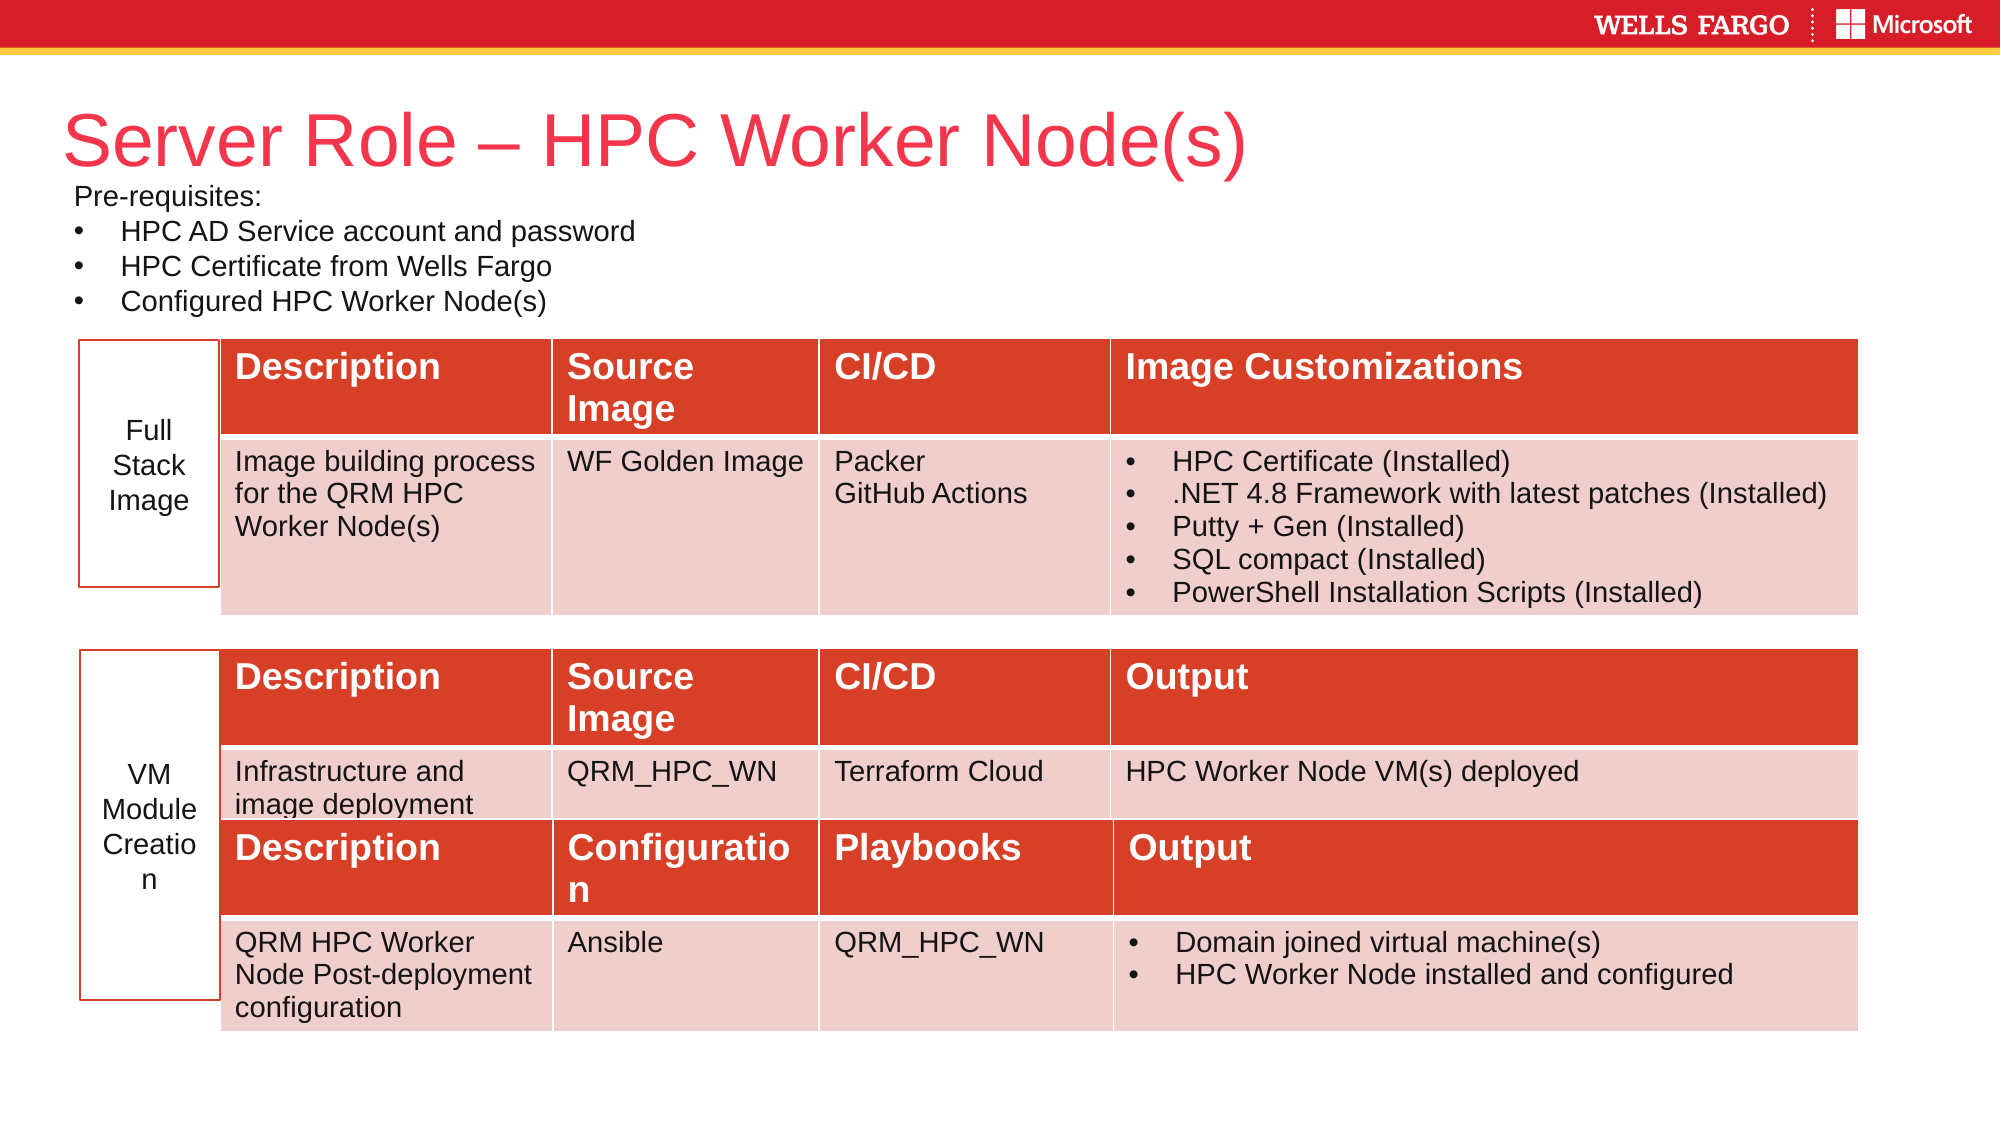

# Server Role – HPC Worker Node(s)
Pre-requisites:
HPC AD Service account and password
HPC Certificate from Wells Fargo
Configured HPC Worker Node(s)
| Description | Source Image | CI/CD | Image Customizations |
| --- | --- | --- | --- |
| Image building process for the QRM HPC Worker Node(s) | WF Golden Image | Packer GitHub Actions | HPC Certificate (Installed) .NET 4.8 Framework with latest patches (Installed) Putty + Gen (Installed) SQL compact (Installed) PowerShell Installation Scripts (Installed) |
Full Stack Image
| Description | Source Image | CI/CD | Output |
| --- | --- | --- | --- |
| Infrastructure and image deployment | QRM\_HPC\_WN | Terraform Cloud | HPC Worker Node VM(s) deployed |
VM Module Creation
| Description | Configuration | Playbooks | Output |
| --- | --- | --- | --- |
| QRM HPC Worker Node Post-deployment configuration | Ansible | QRM\_HPC\_WN | Domain joined virtual machine(s) HPC Worker Node installed and configured |